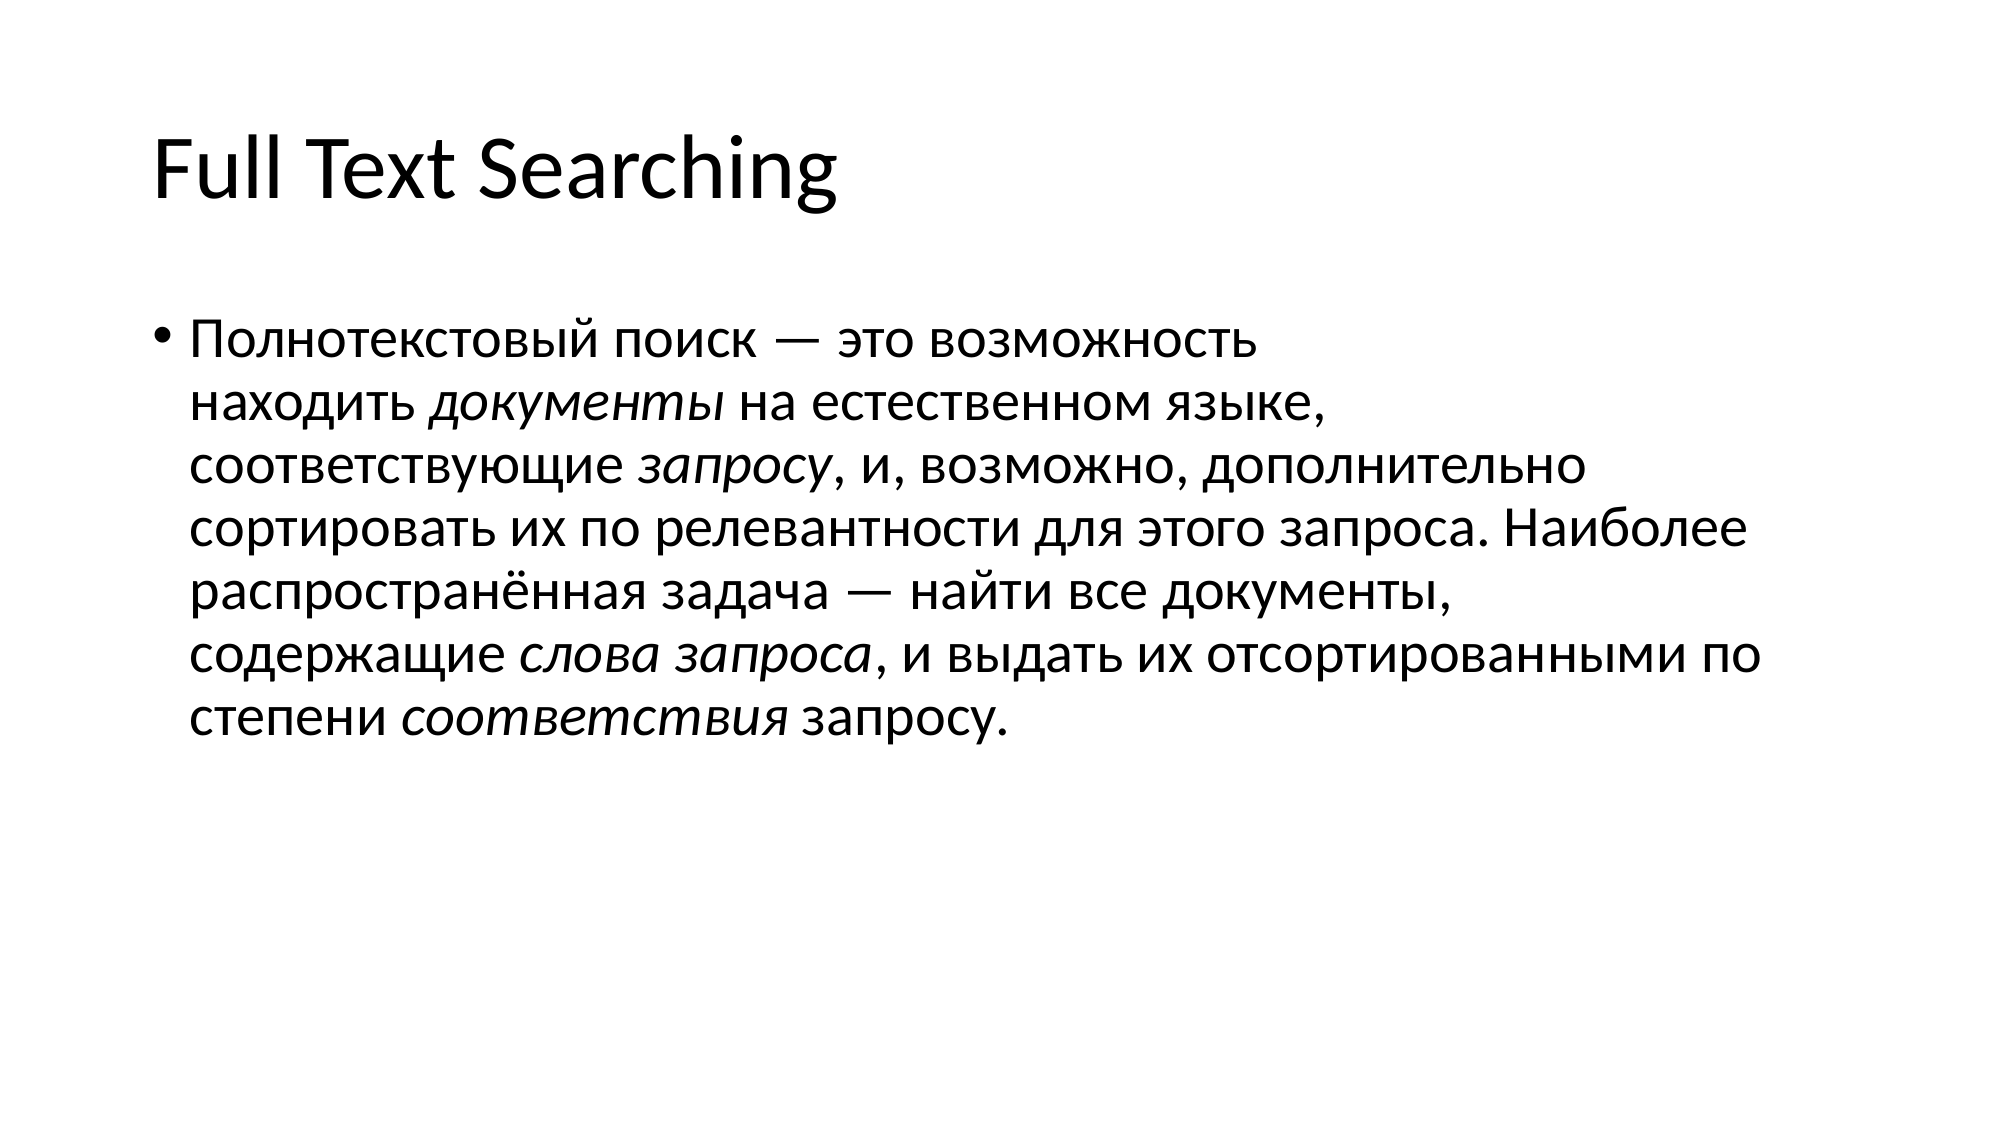

# Full Text Searching
Полнотекстовый поиск — это возможность находить документы на естественном языке, соответствующие запросу, и, возможно, дополнительно сортировать их по релевантности для этого запроса. Наиболее распространённая задача — найти все документы, содержащие слова запроса, и выдать их отсортированными по степени соответствия запросу.